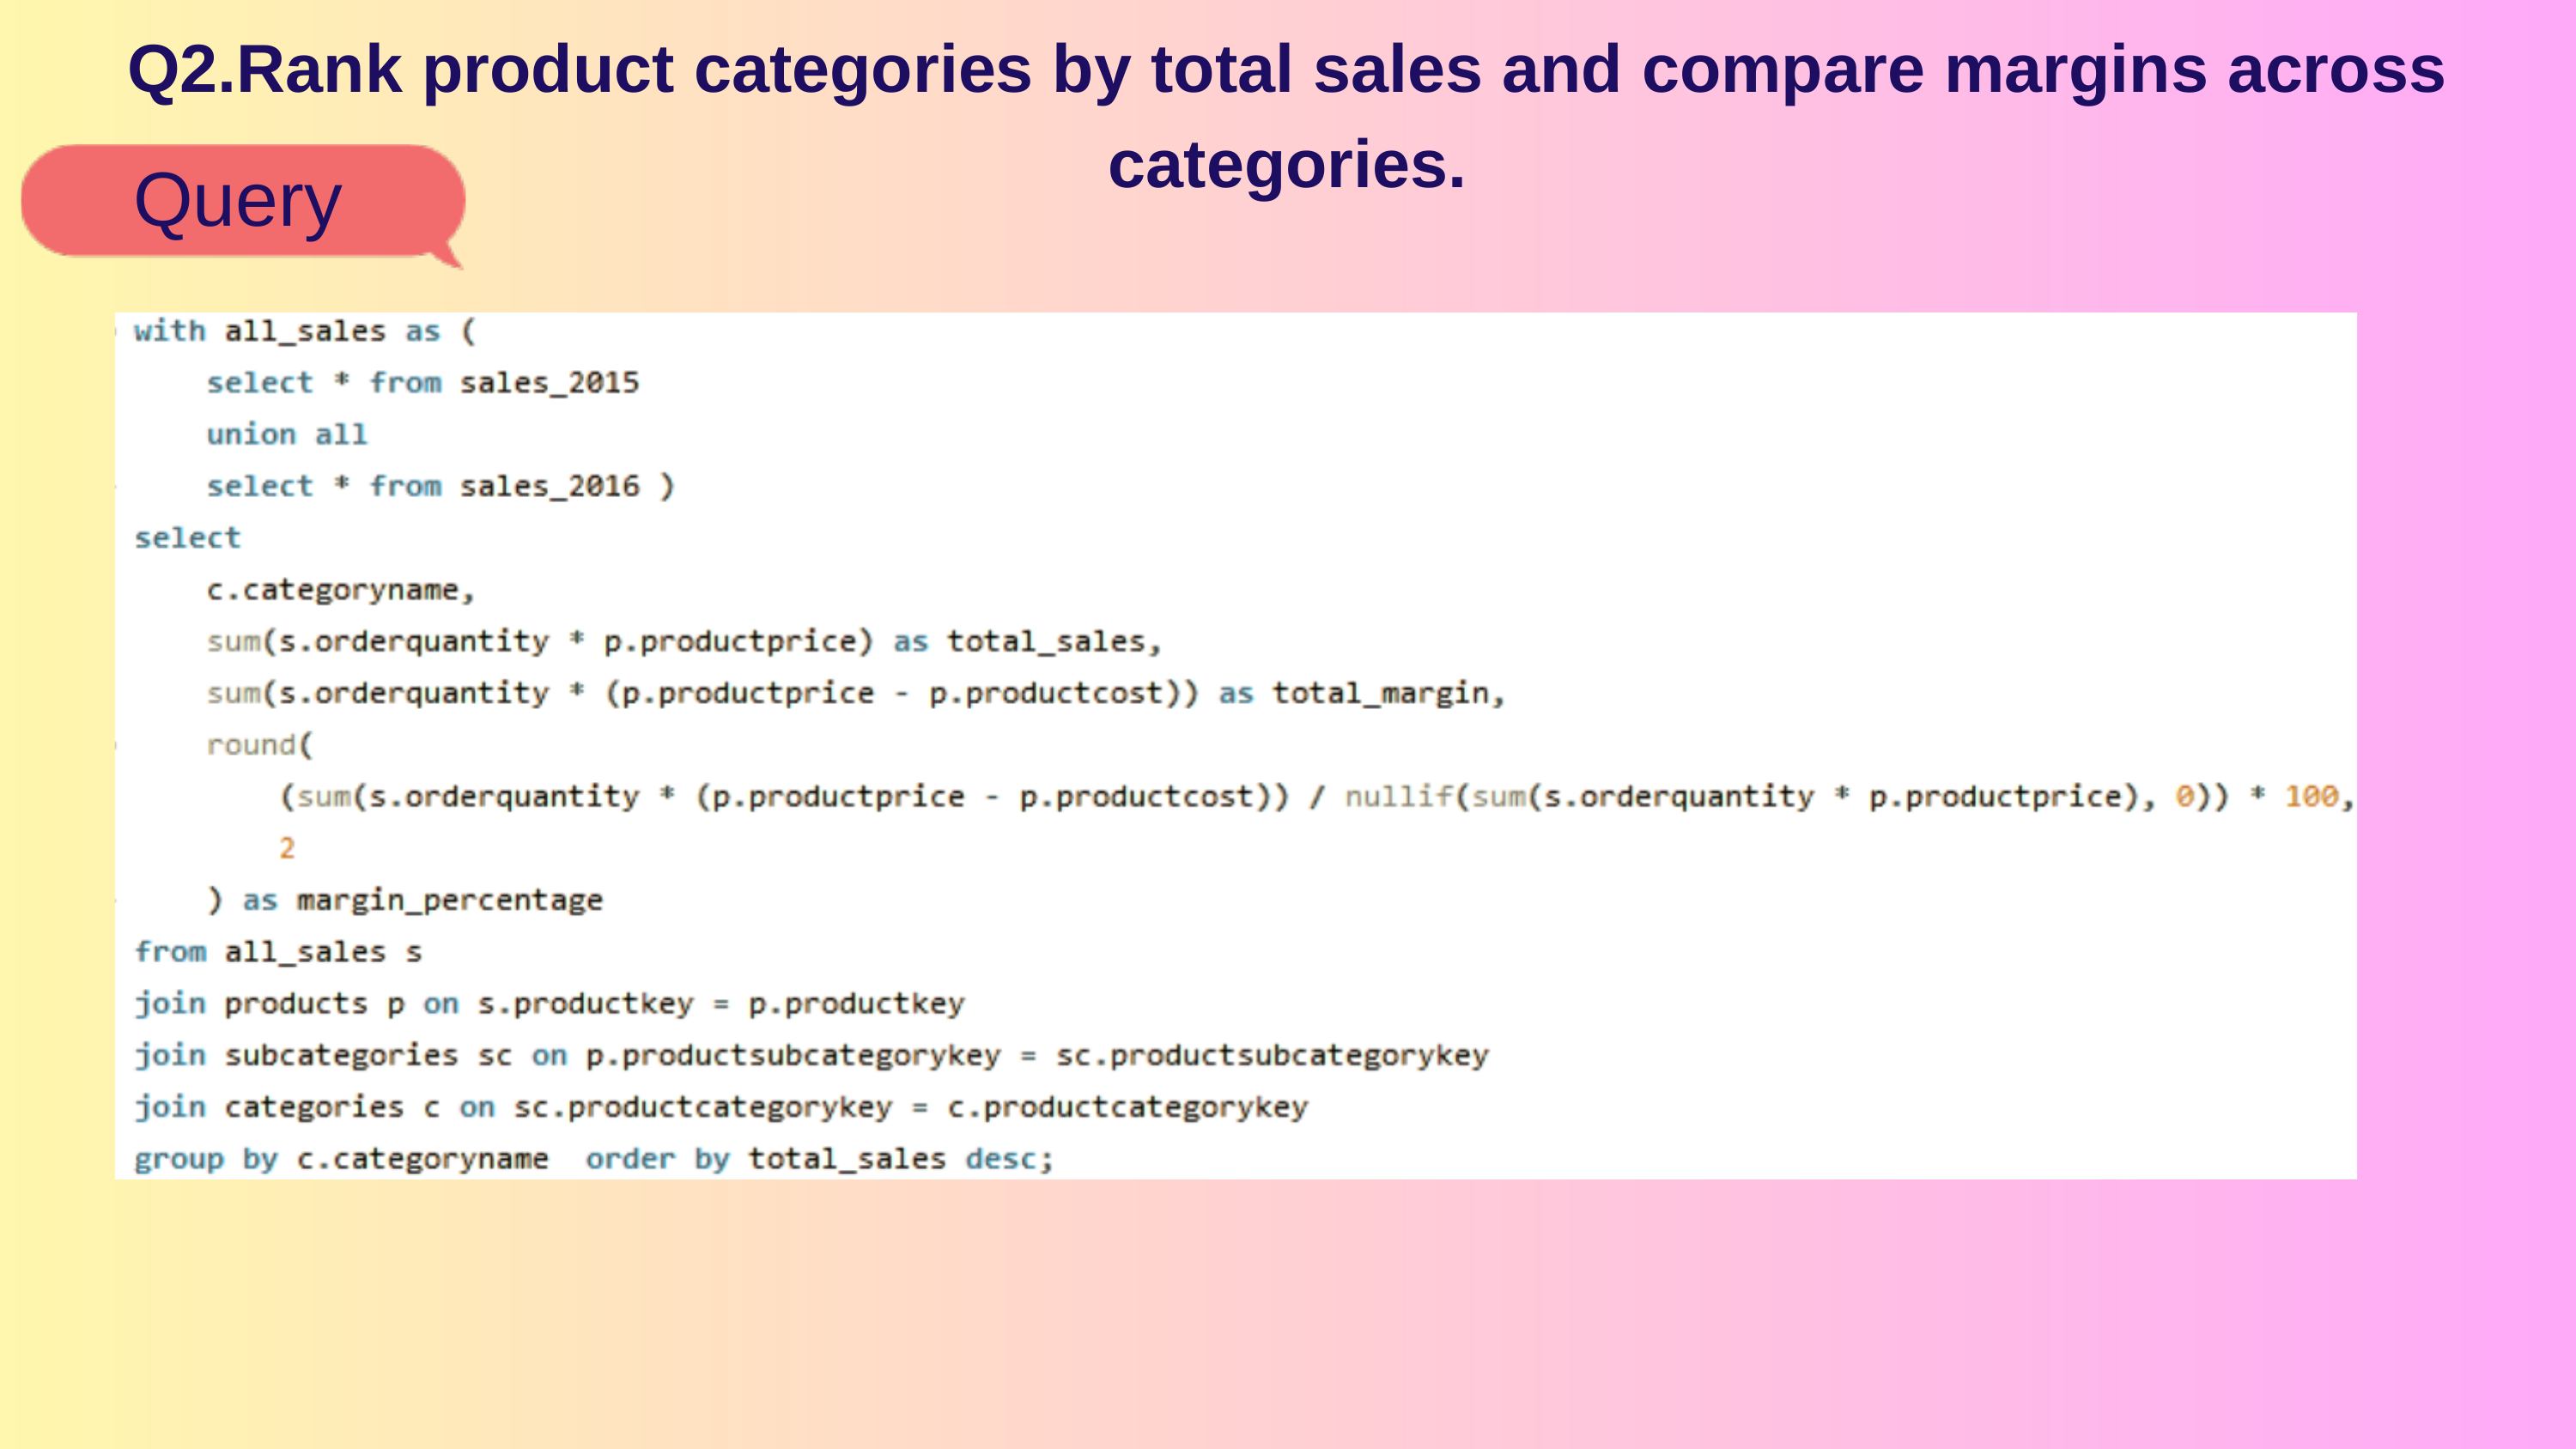

Q2.Rank product categories by total sales and compare margins across categories.
Query